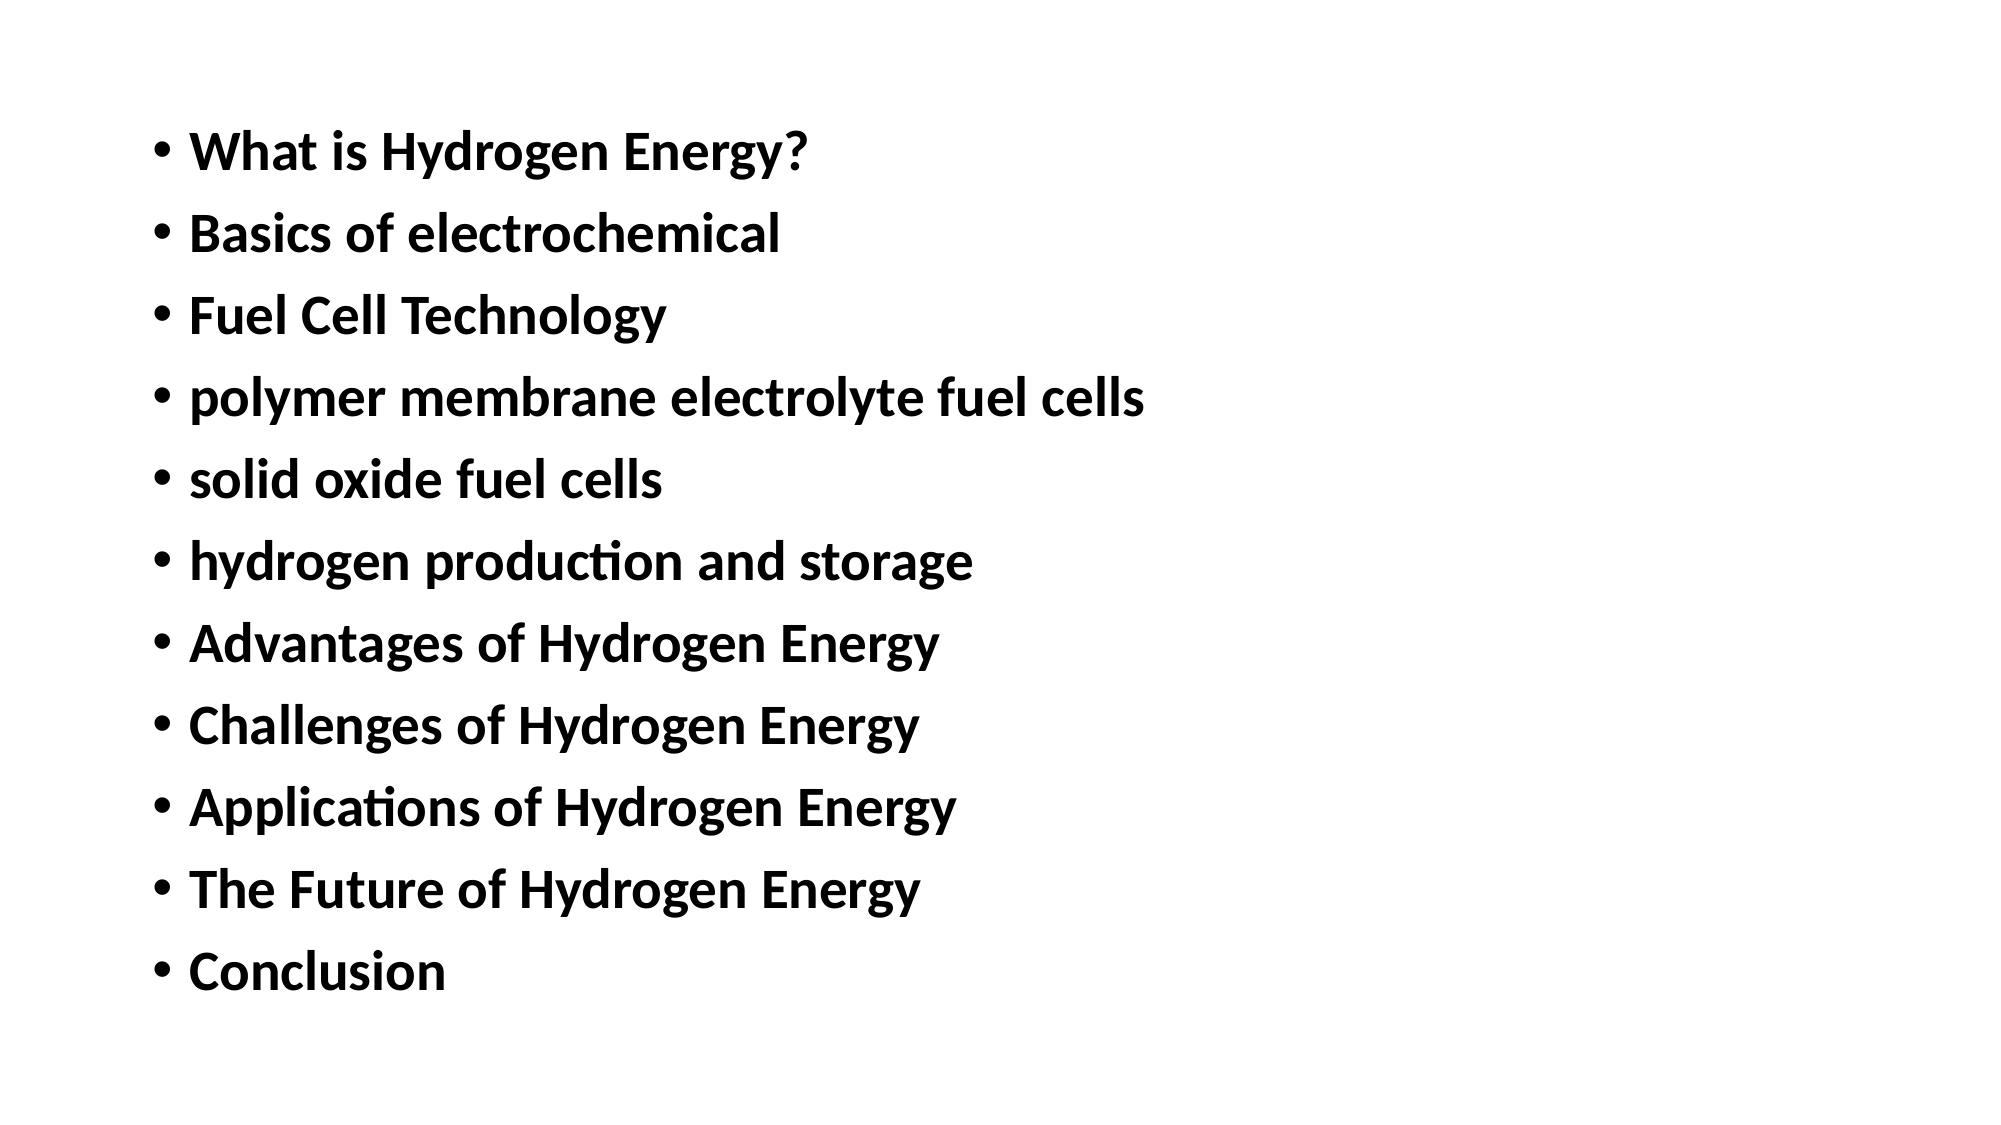

What is Hydrogen Energy?
Basics of electrochemical
Fuel Cell Technology
polymer membrane electrolyte fuel cells
solid oxide fuel cells
hydrogen production and storage
Advantages of Hydrogen Energy
Challenges of Hydrogen Energy
Applications of Hydrogen Energy
The Future of Hydrogen Energy
Conclusion